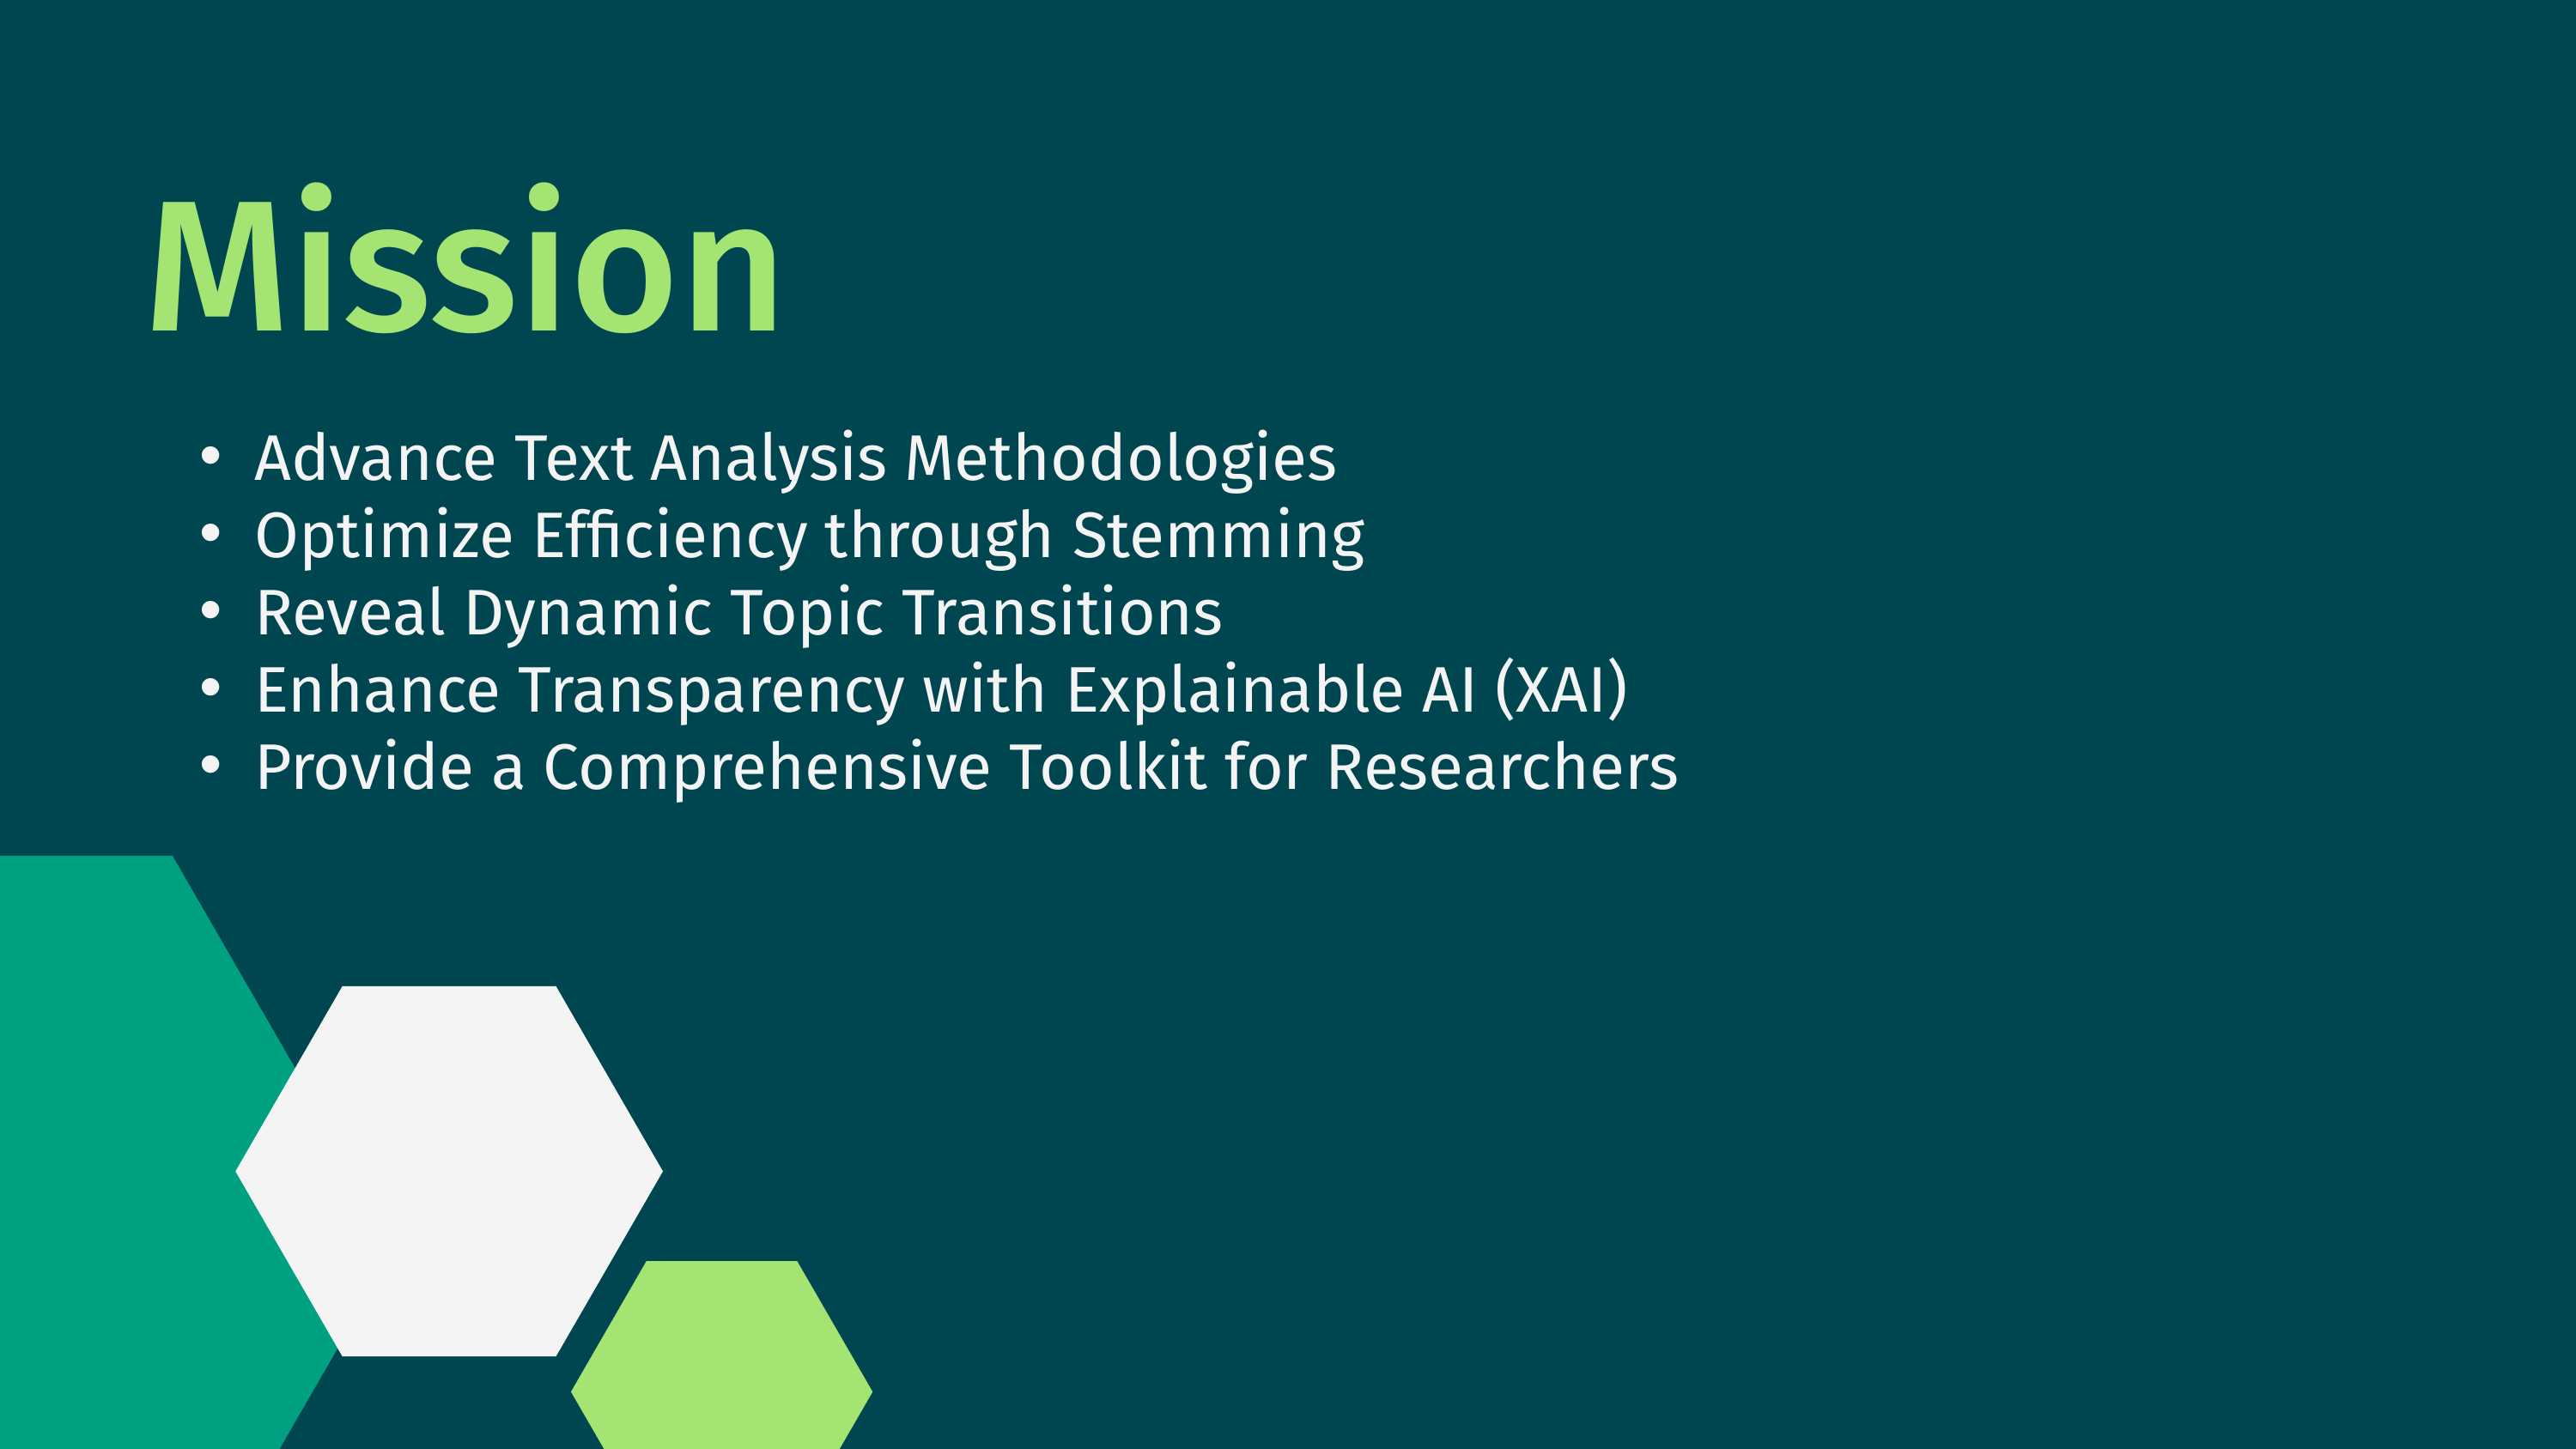

Mission
Advance Text Analysis Methodologies
Optimize Efficiency through Stemming
Reveal Dynamic Topic Transitions
Enhance Transparency with Explainable AI (XAI)
Provide a Comprehensive Toolkit for Researchers